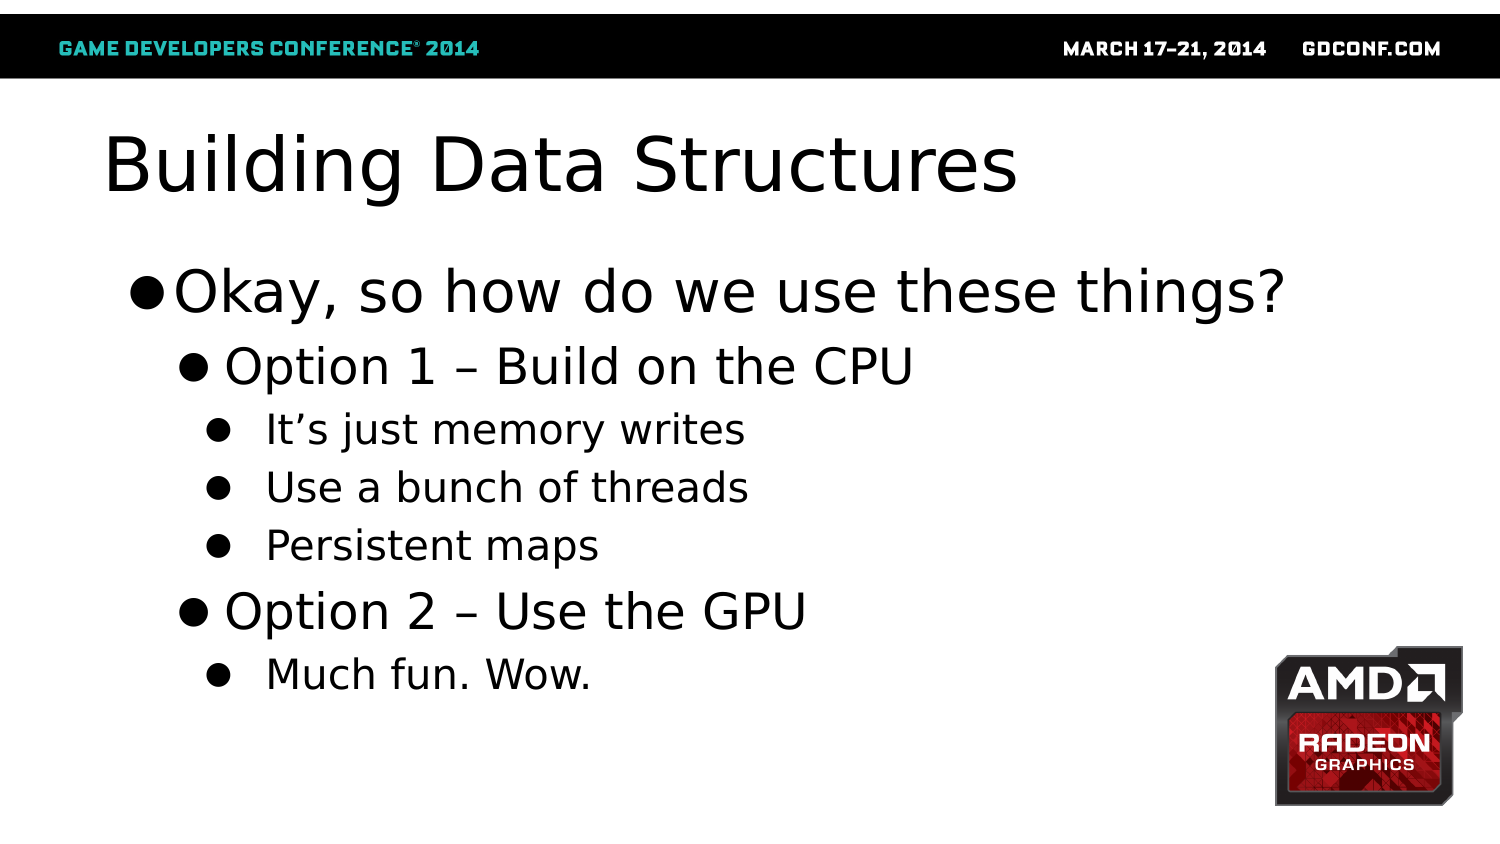

# Building Data Structures
Okay, so how do we use these things?
Option 1 – Build on the CPU
 It’s just memory writes
 Use a bunch of threads
 Persistent maps
Option 2 – Use the GPU
 Much fun. Wow.